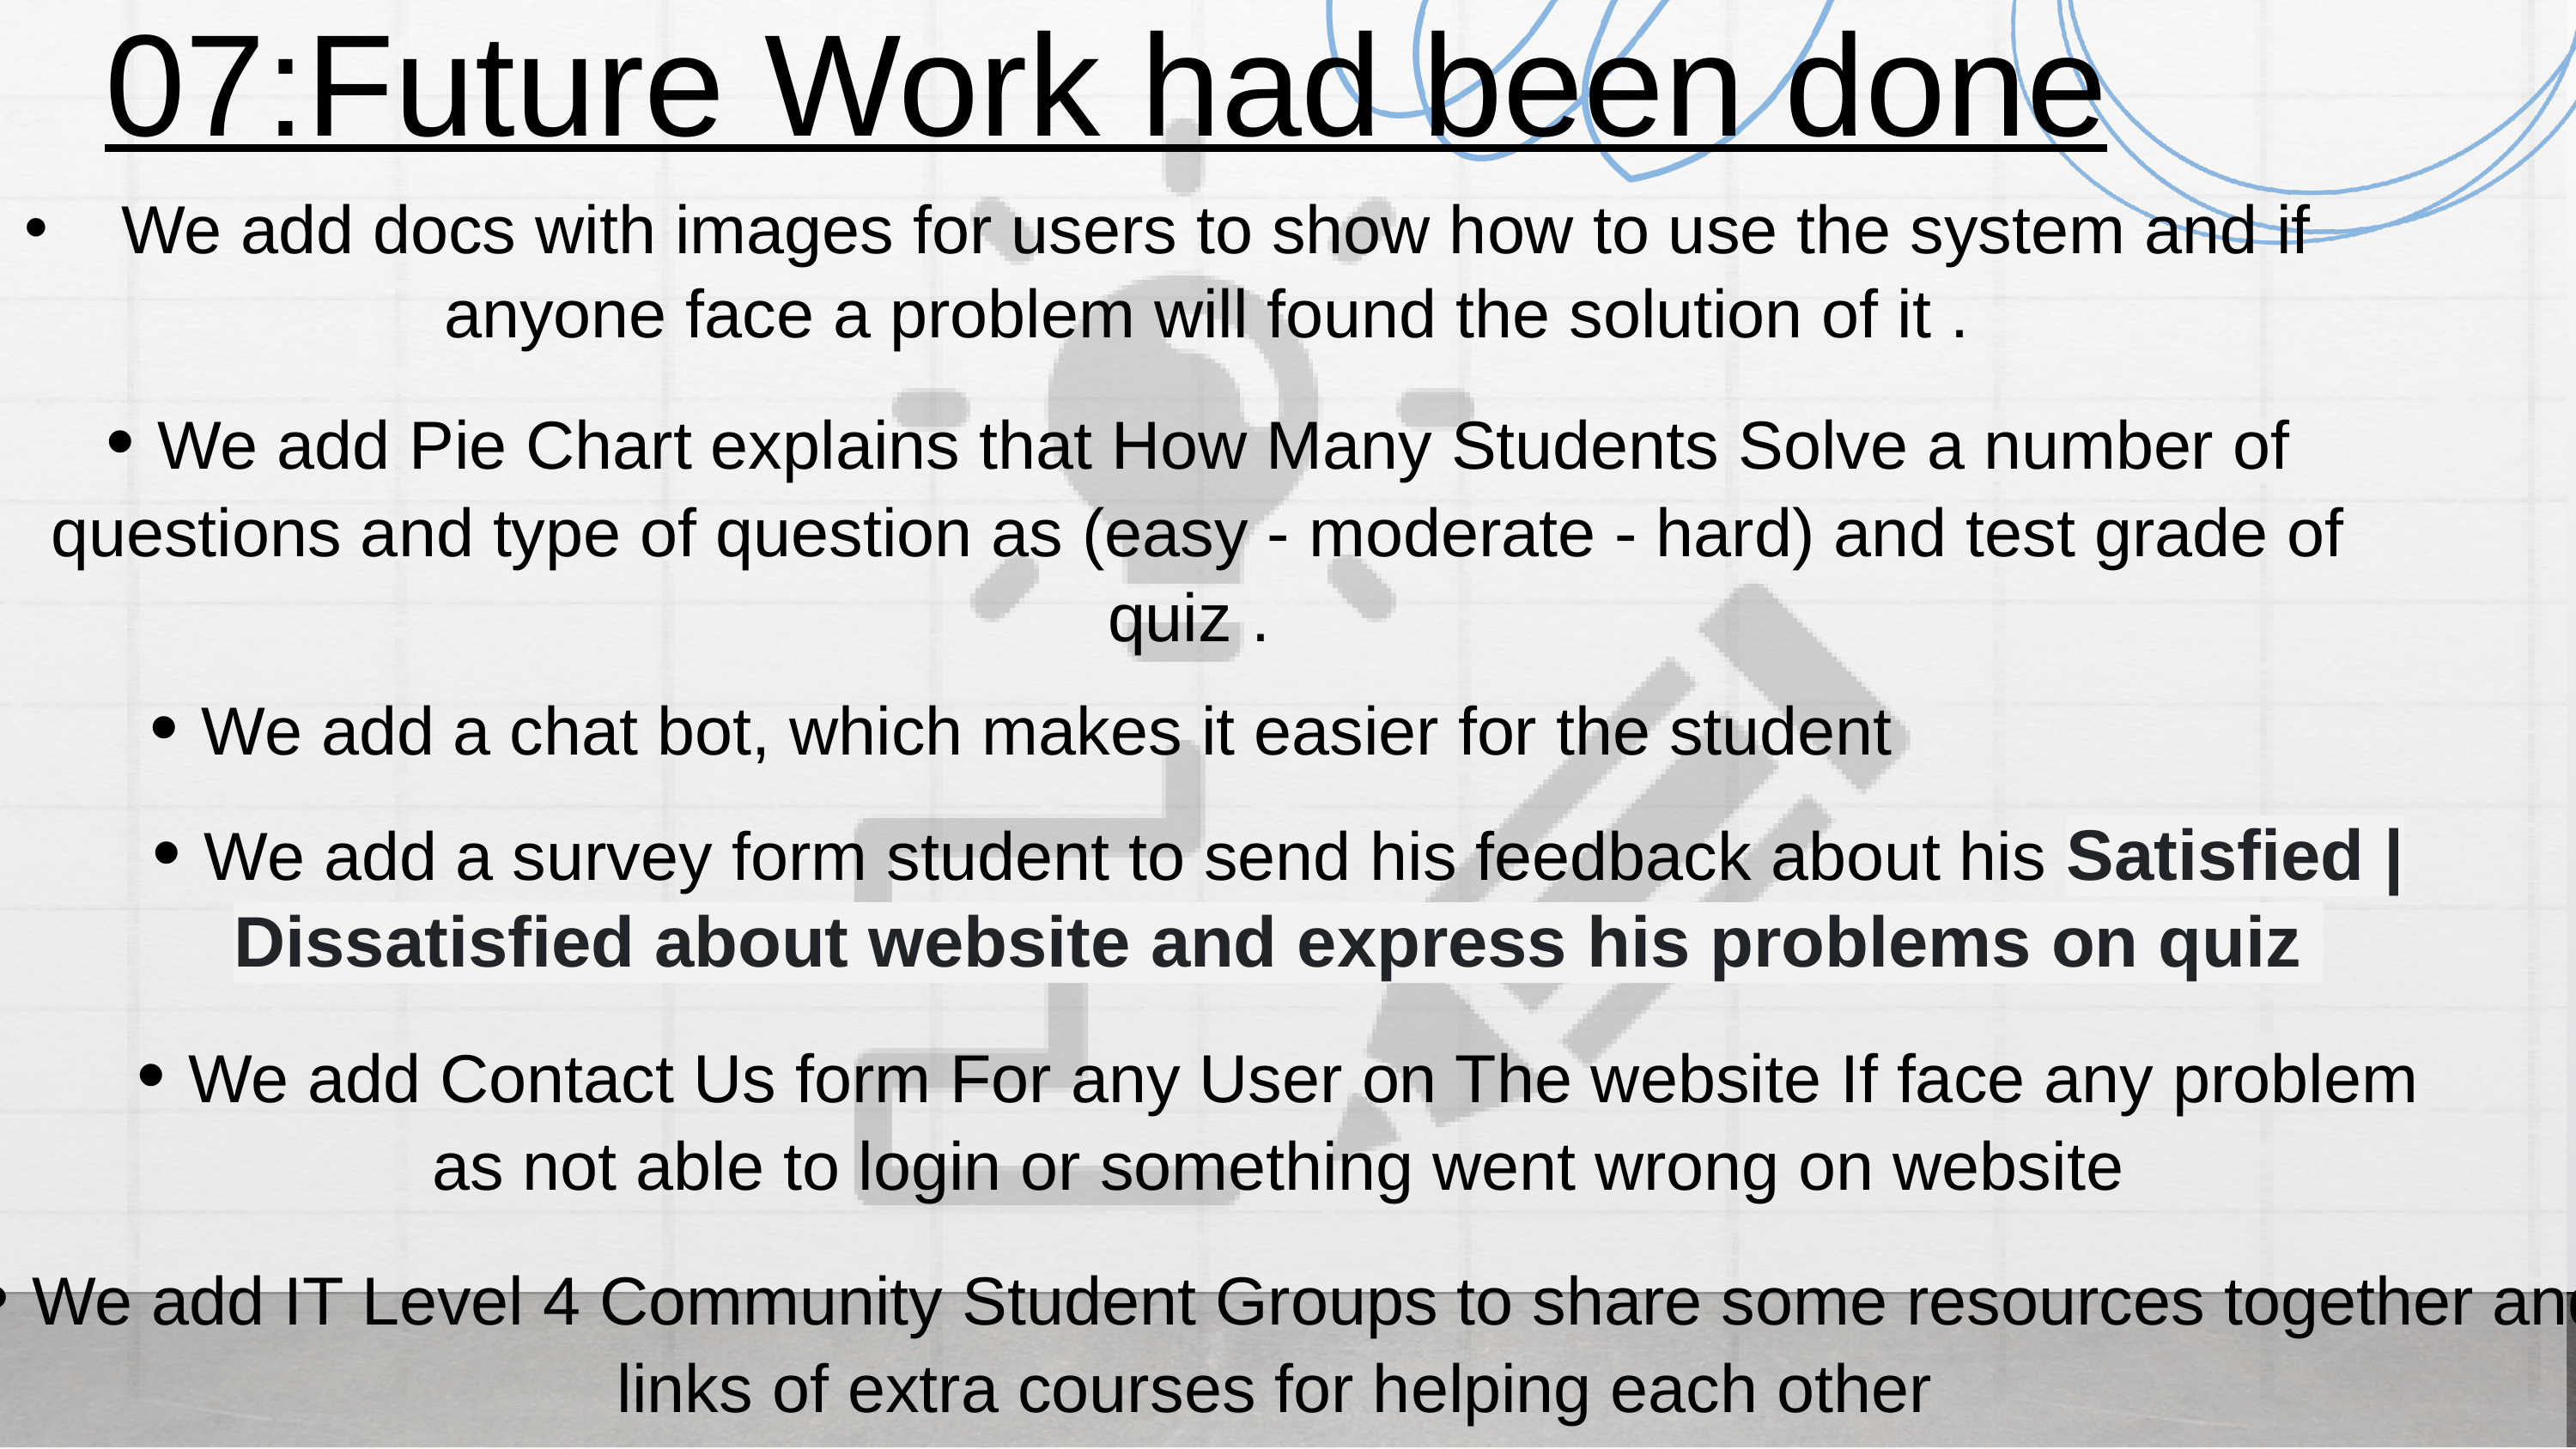

07:Future Work had been done

We add docs with images for users to show how to use the system and if anyone face a problem will found the solution of it .
• We add Pie Chart explains that How Many Students Solve a number of questions and type of question as (easy - moderate - hard) and test grade of quiz .
• We add a chat bot, which makes it easier for the student

• We add a survey form student to send his feedback about his Satisfied | Dissatisfied about website and express his problems on quiz

• We add Contact Us form For any User on The website If face any problem
as not able to login or something went wrong on website
• We add IT Level 4 Community Student Groups to share some resources together and links of extra courses for helping each other